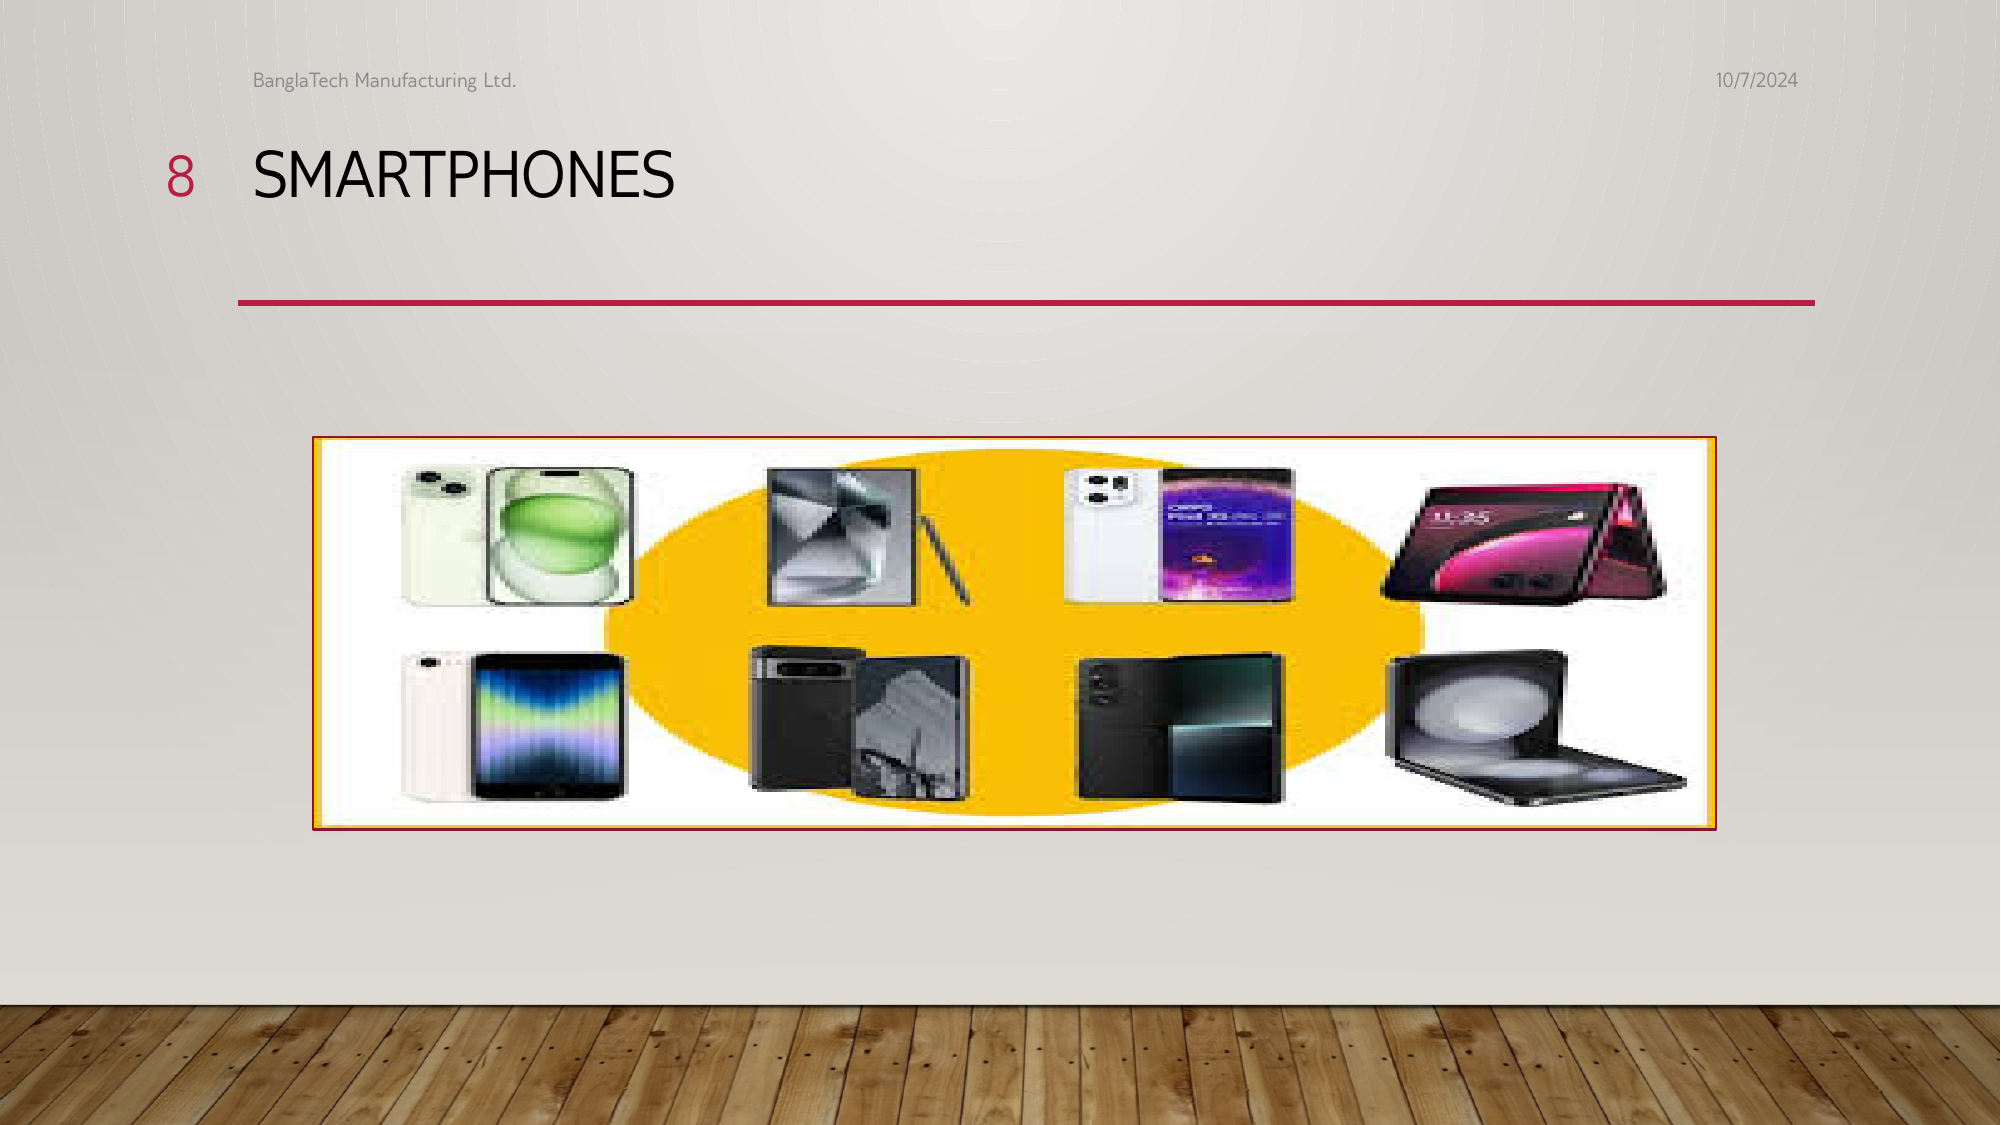

BanglaTech Manufacturing Ltd.
10/7/2024
8
# Smartphones